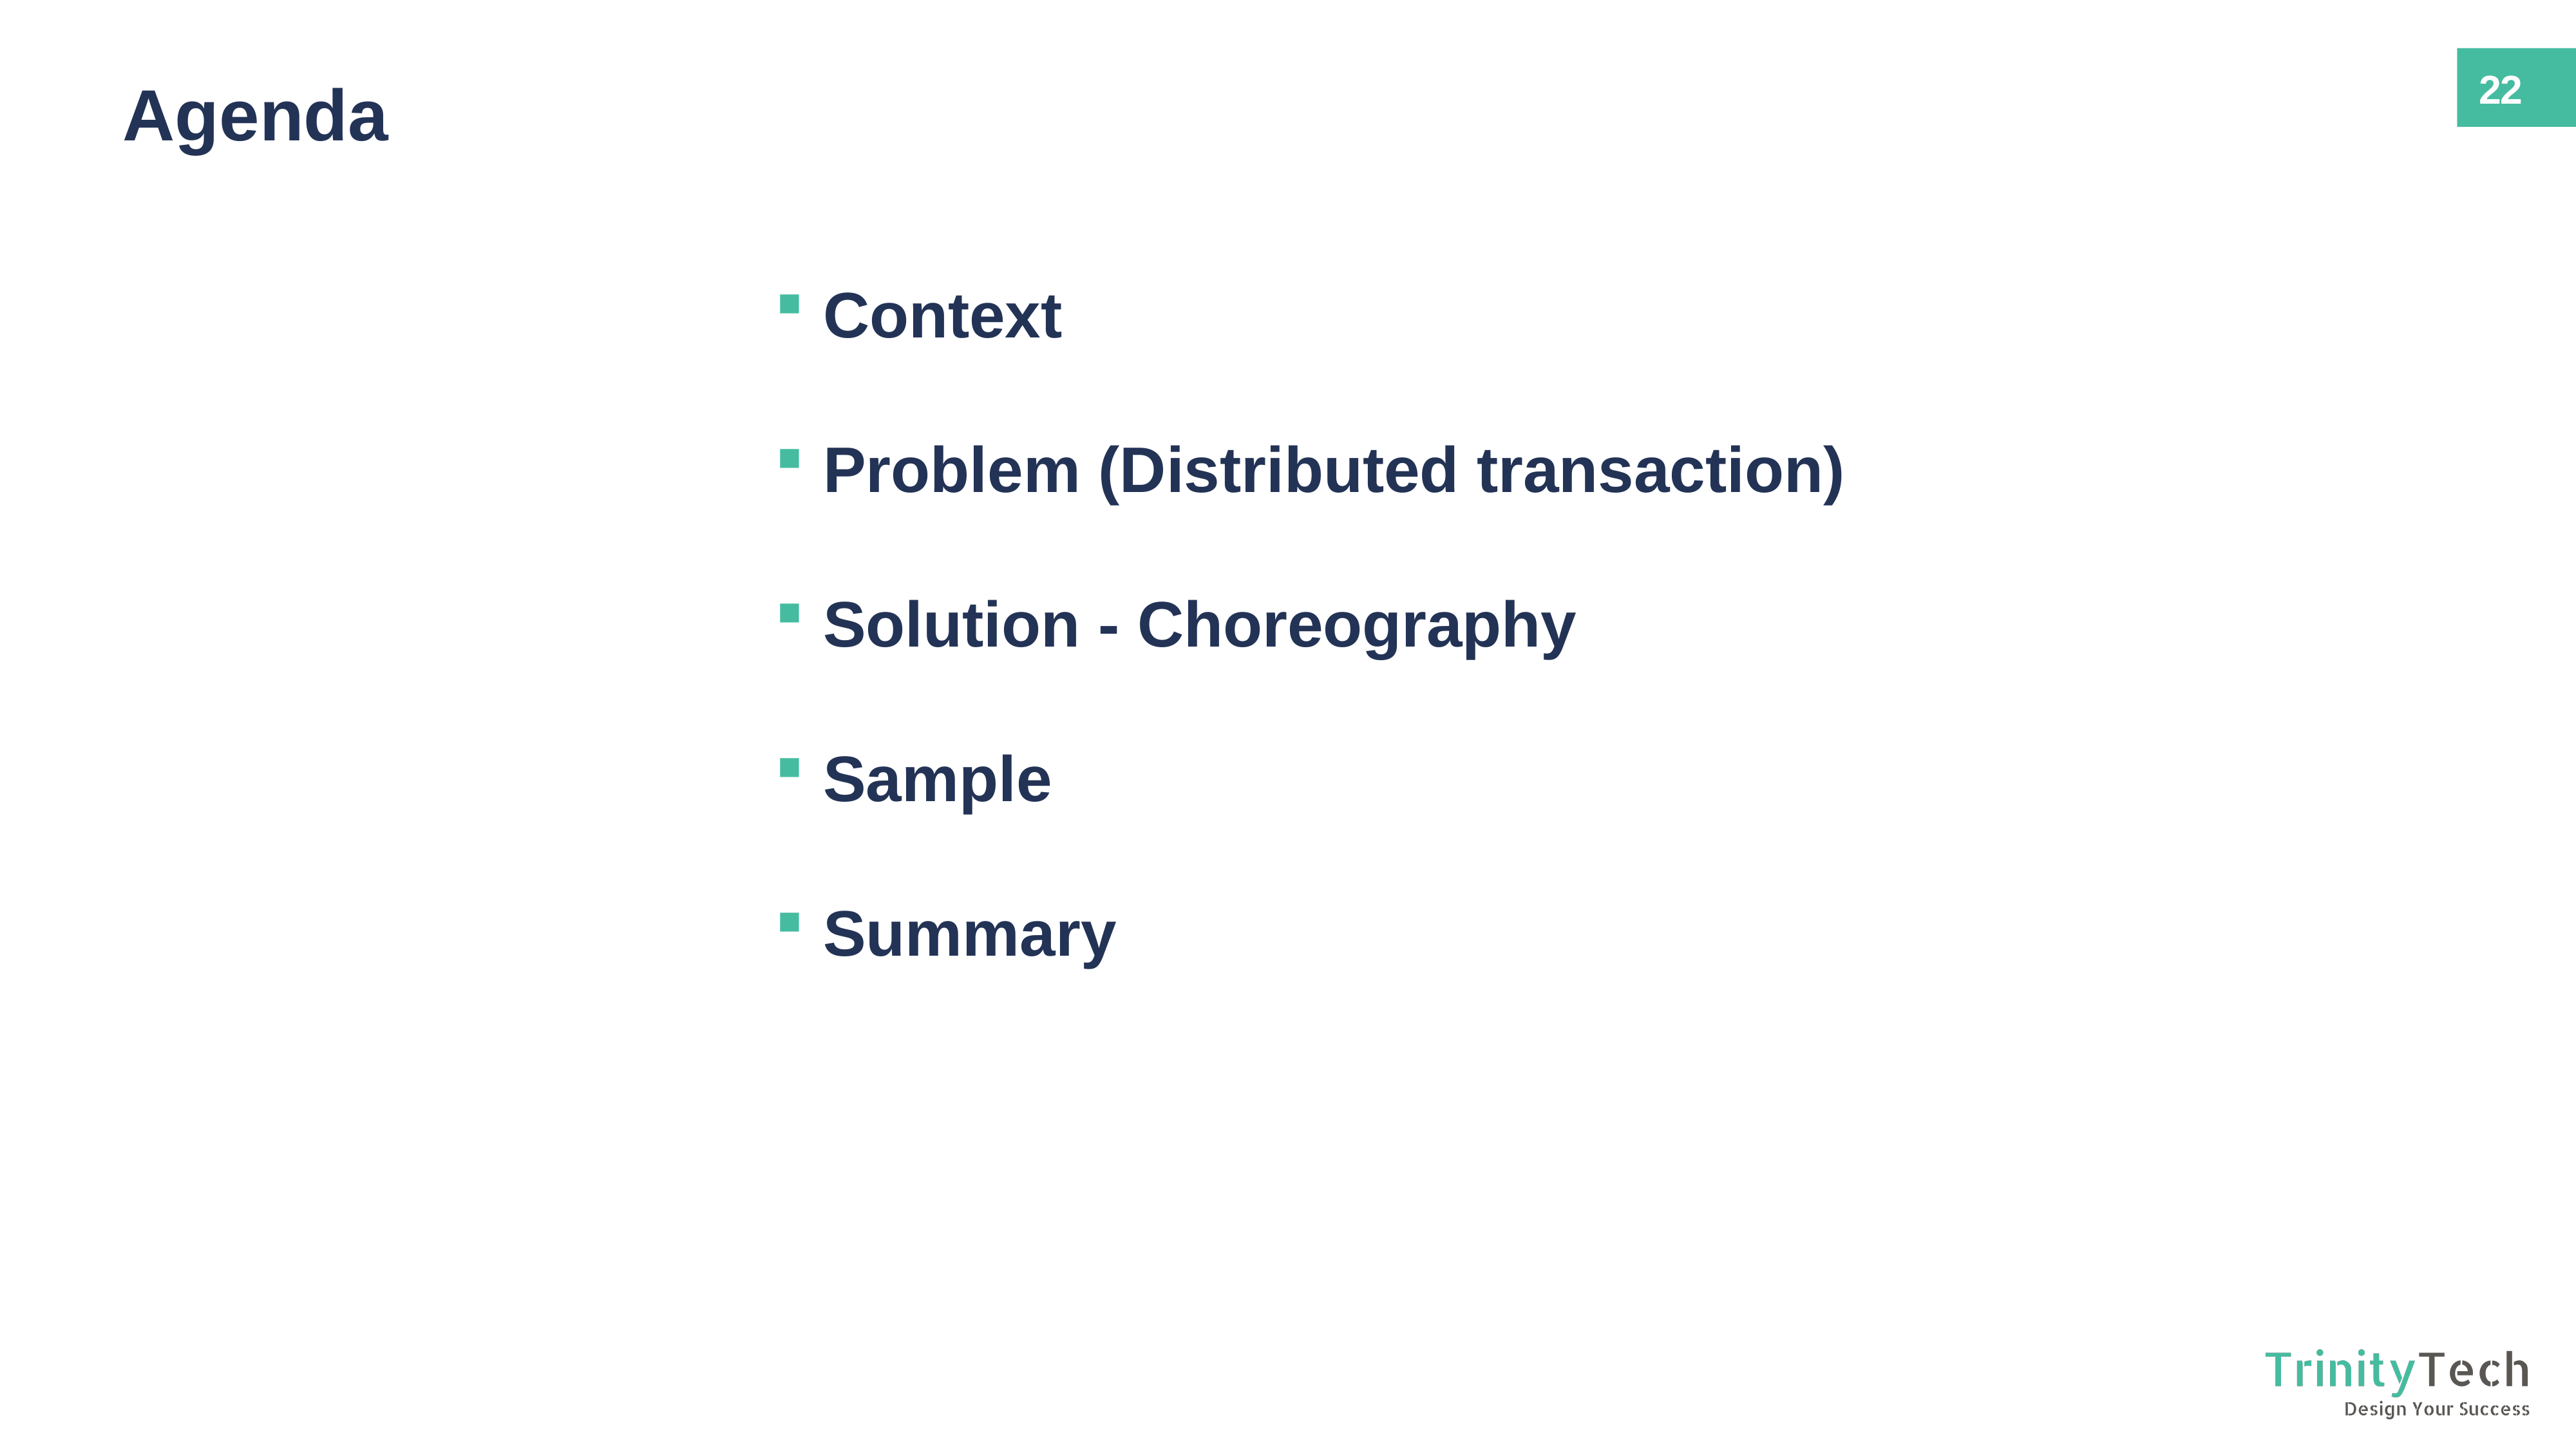

Agenda
2
 Context
 Problem (Distributed transaction)
 Solution - Choreography
 Sample
 Summary